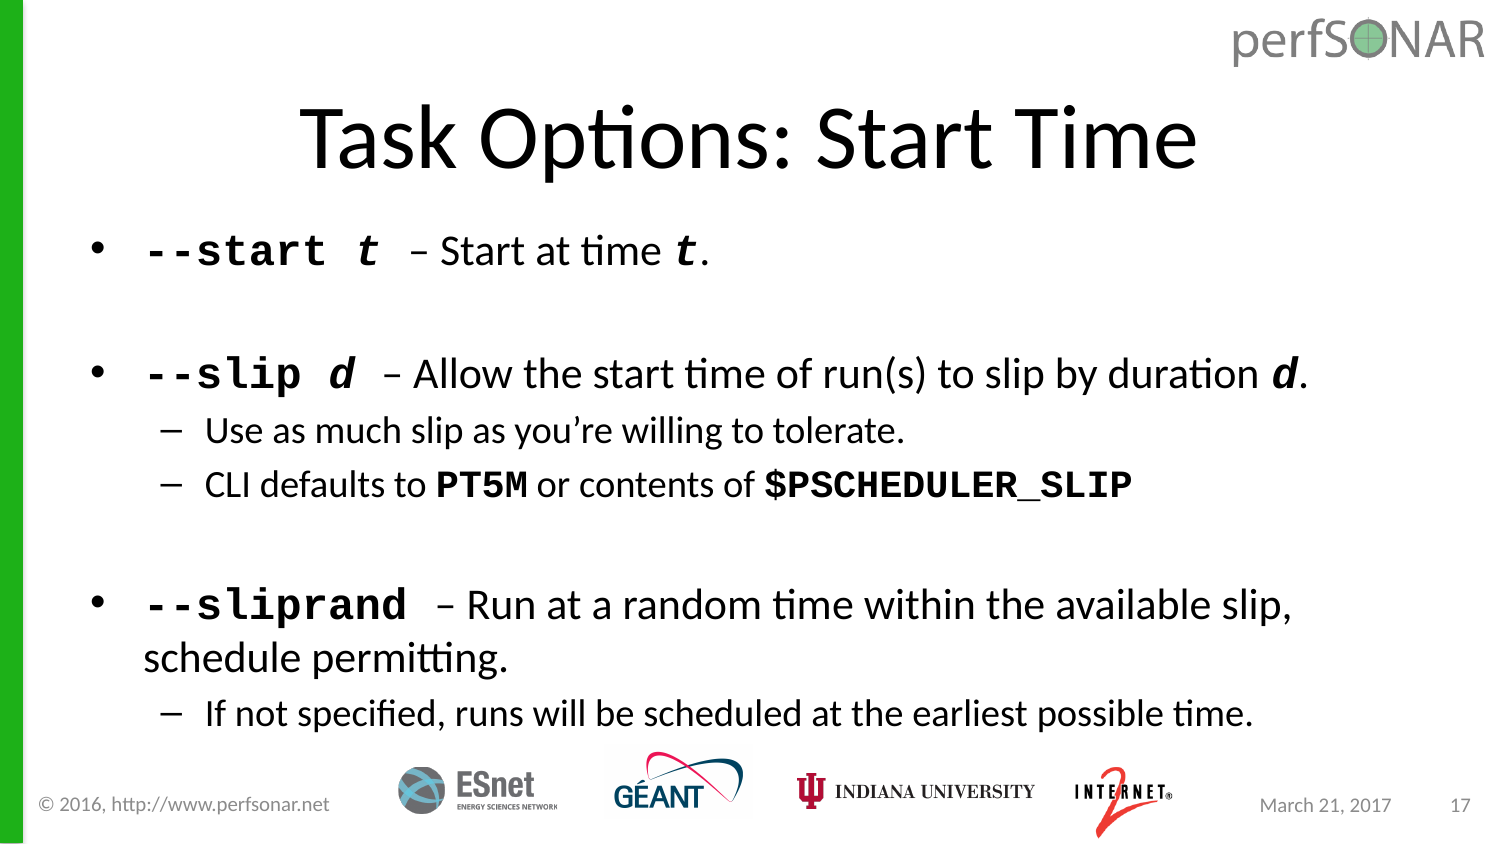

# Task Options: Start Time
--start t – Start at time t.

--slip d – Allow the start time of run(s) to slip by duration d.
Use as much slip as you’re willing to tolerate.
CLI defaults to PT5M or contents of $PSCHEDULER_SLIP

--sliprand – Run at a random time within the available slip, schedule permitting.
If not specified, runs will be scheduled at the earliest possible time.
© 2016, http://www.perfsonar.net
March 21, 2017
17